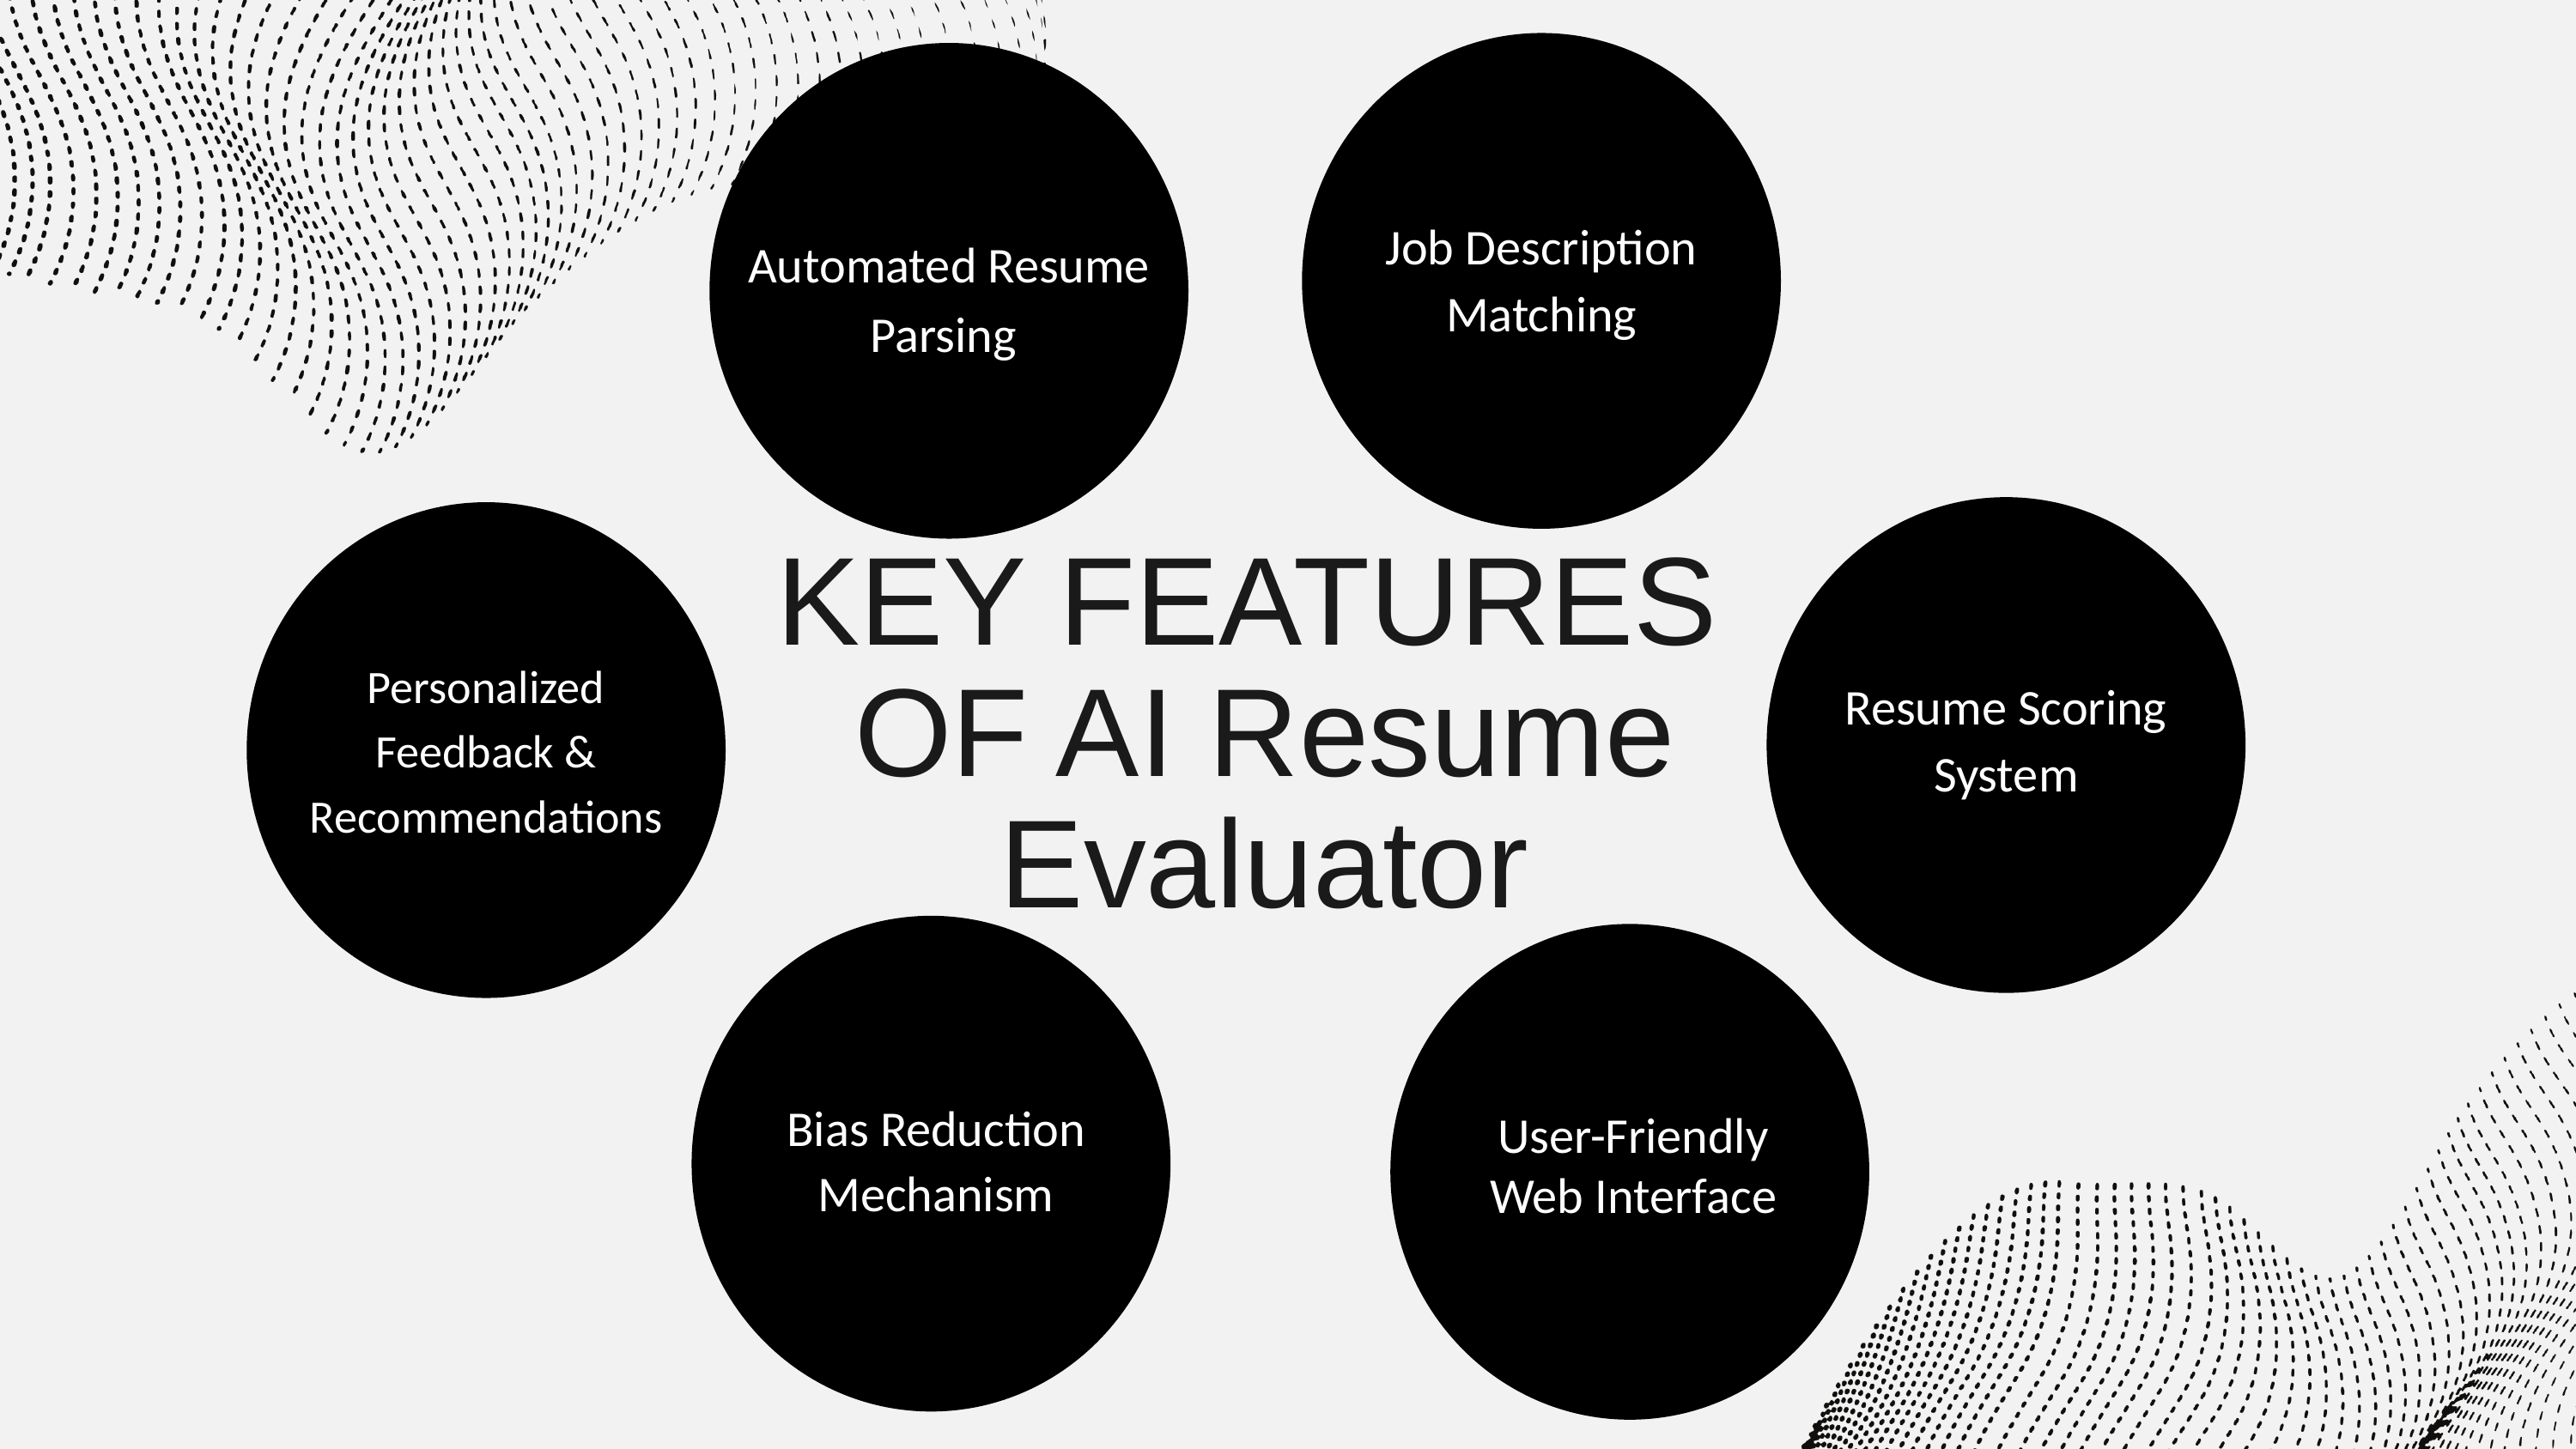

Job Description Matching
Automated Resume Parsing

KEY FEATURES
OF AI Resume
Evaluator
Personalized Feedback & Recommendations
Resume Scoring System

Bias Reduction Mechanism
User-Friendly
Web Interface